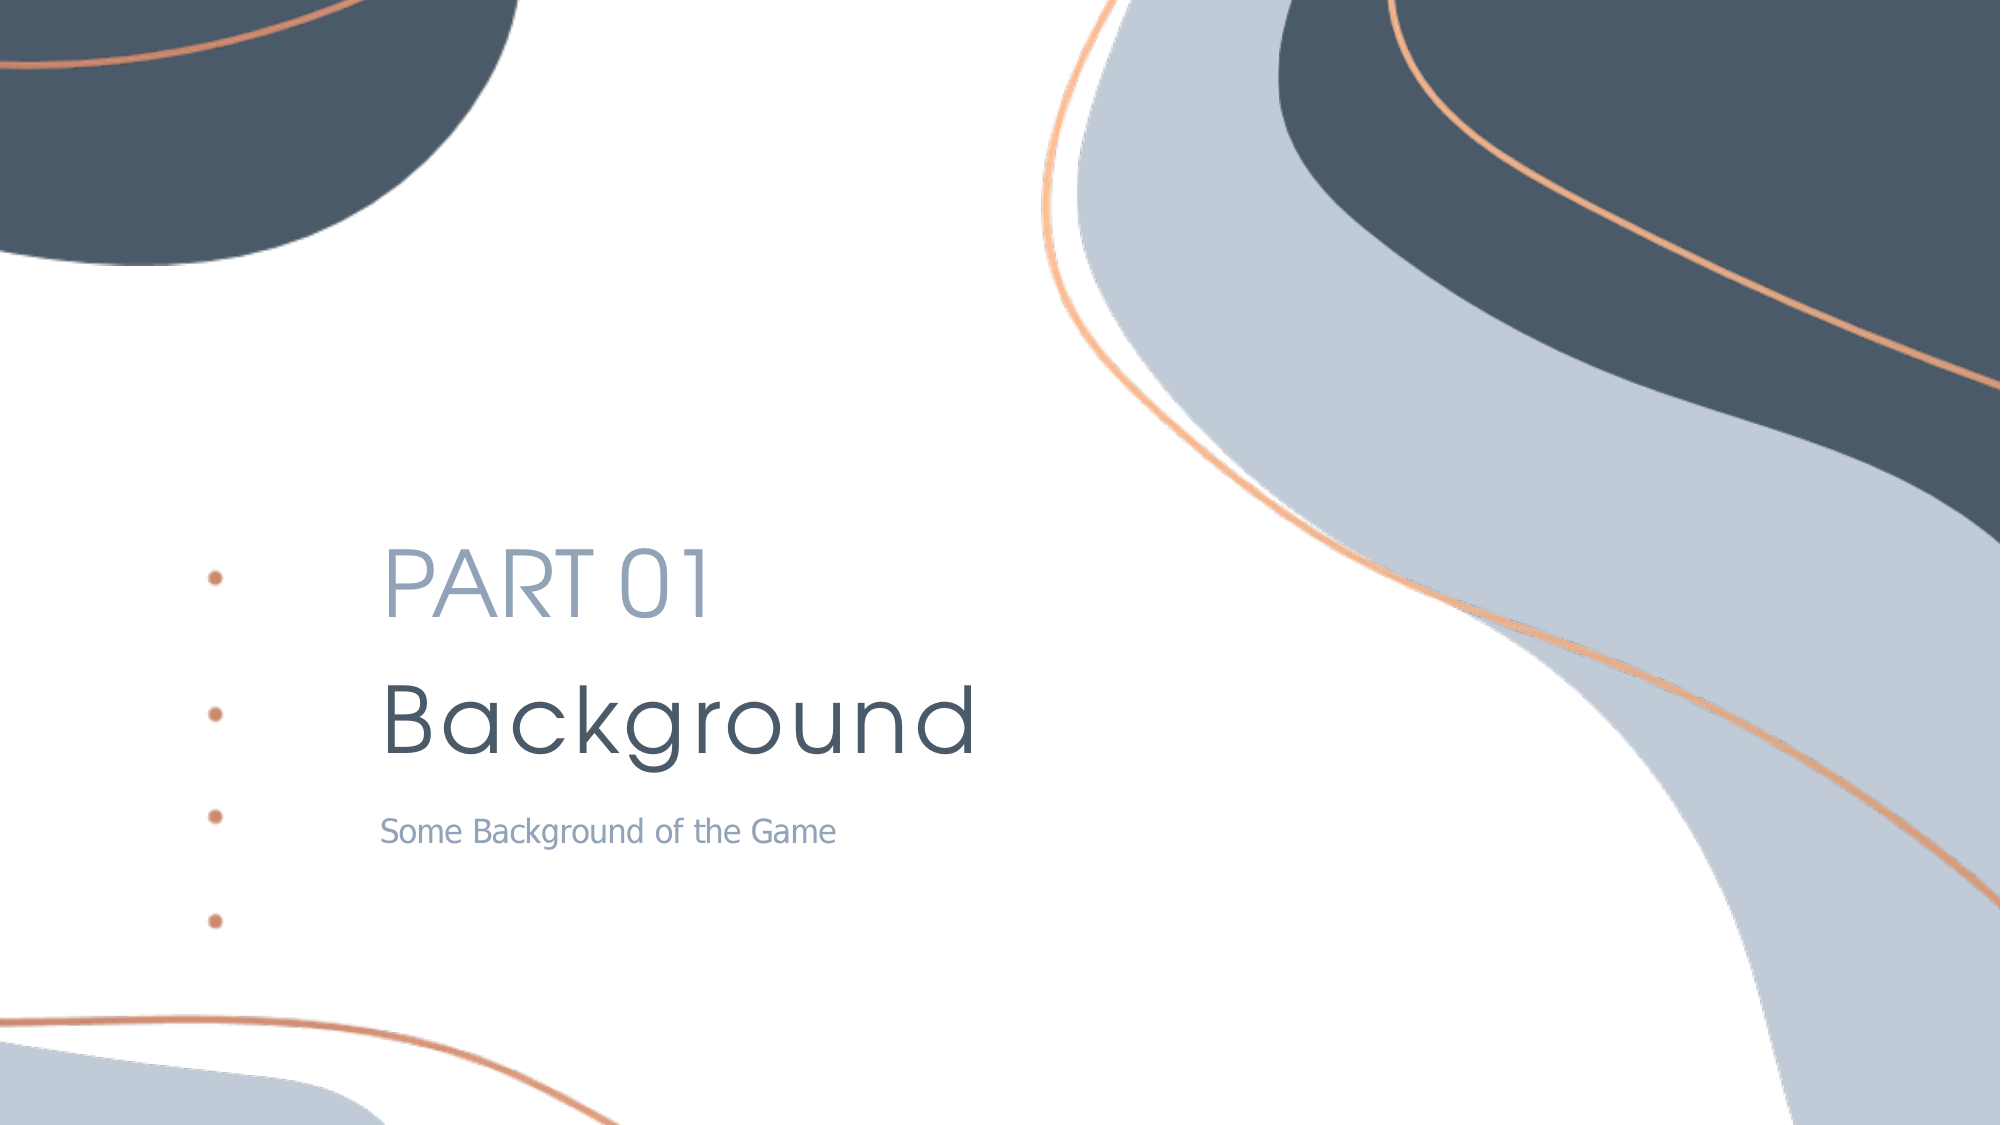

PART 01
Background
Some Background of the Game